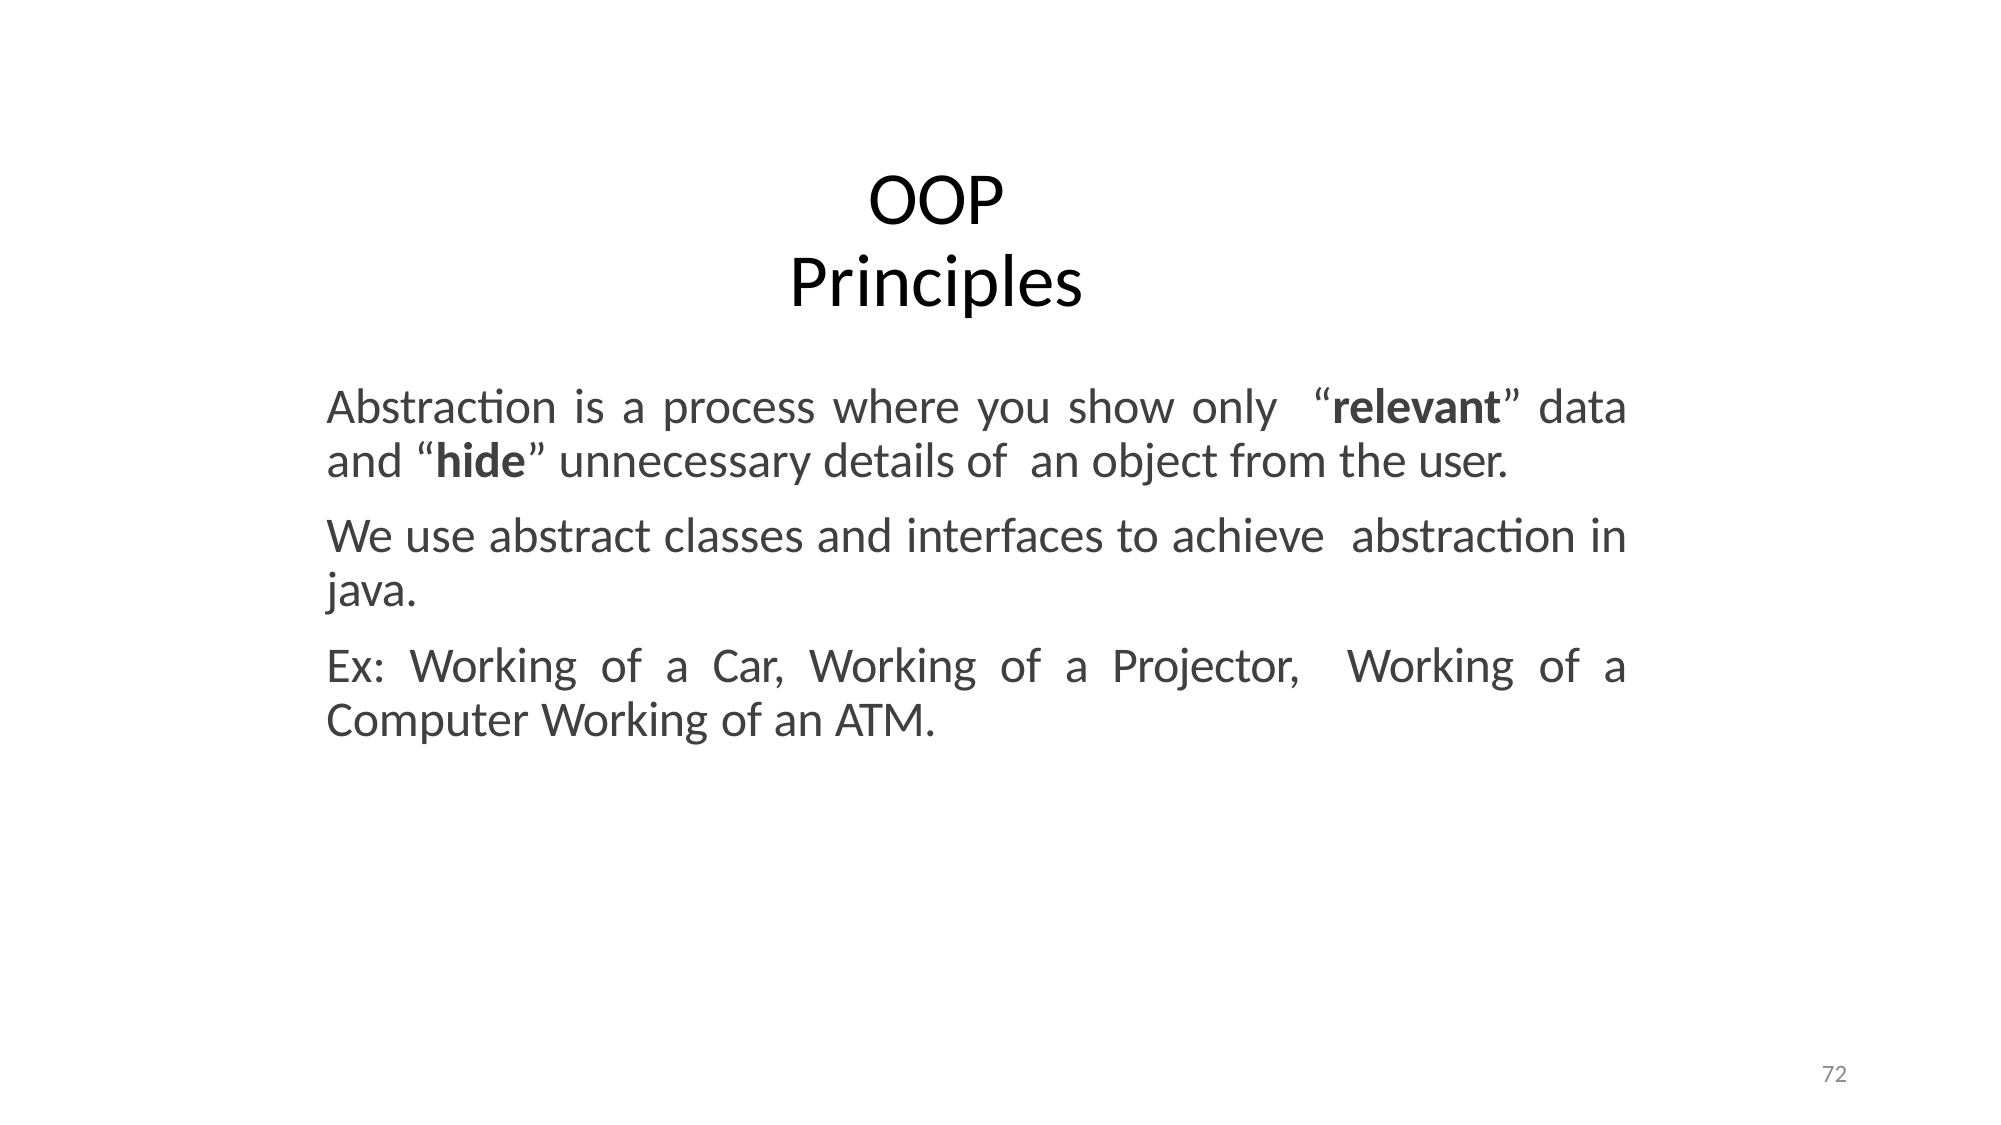

# OOP Principles
Abstraction is a process where you show only  “relevant” data and “hide” unnecessary details of  an object from the user.
We use abstract classes and interfaces to achieve  abstraction in java.
Ex: Working of a Car, Working of a Projector,  Working of a Computer Working of an ATM.

72